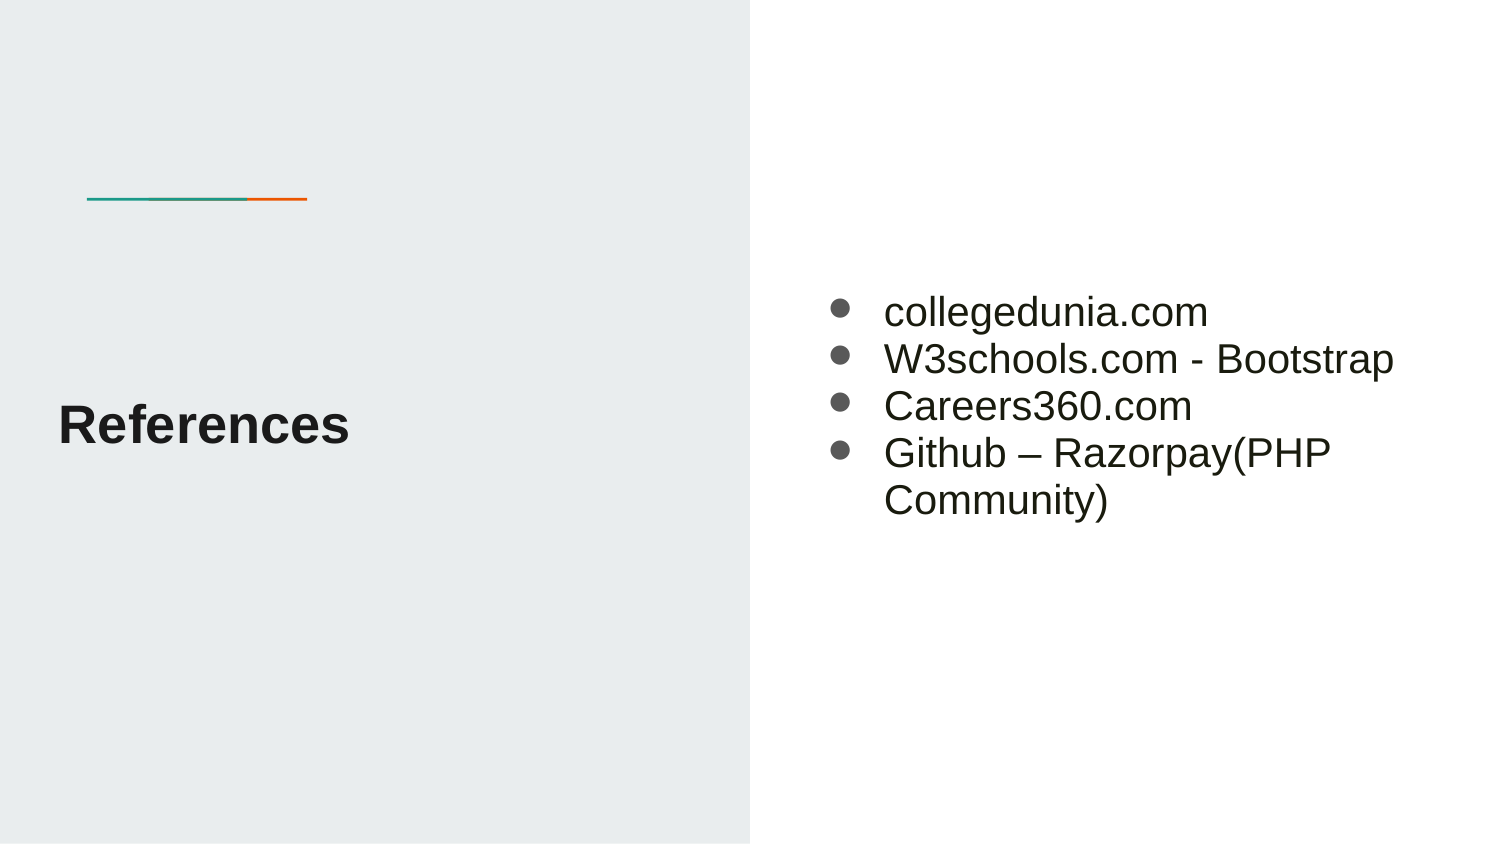

collegedunia.com
W3schools.com - Bootstrap
Careers360.com
Github – Razorpay(PHP Community)

# References